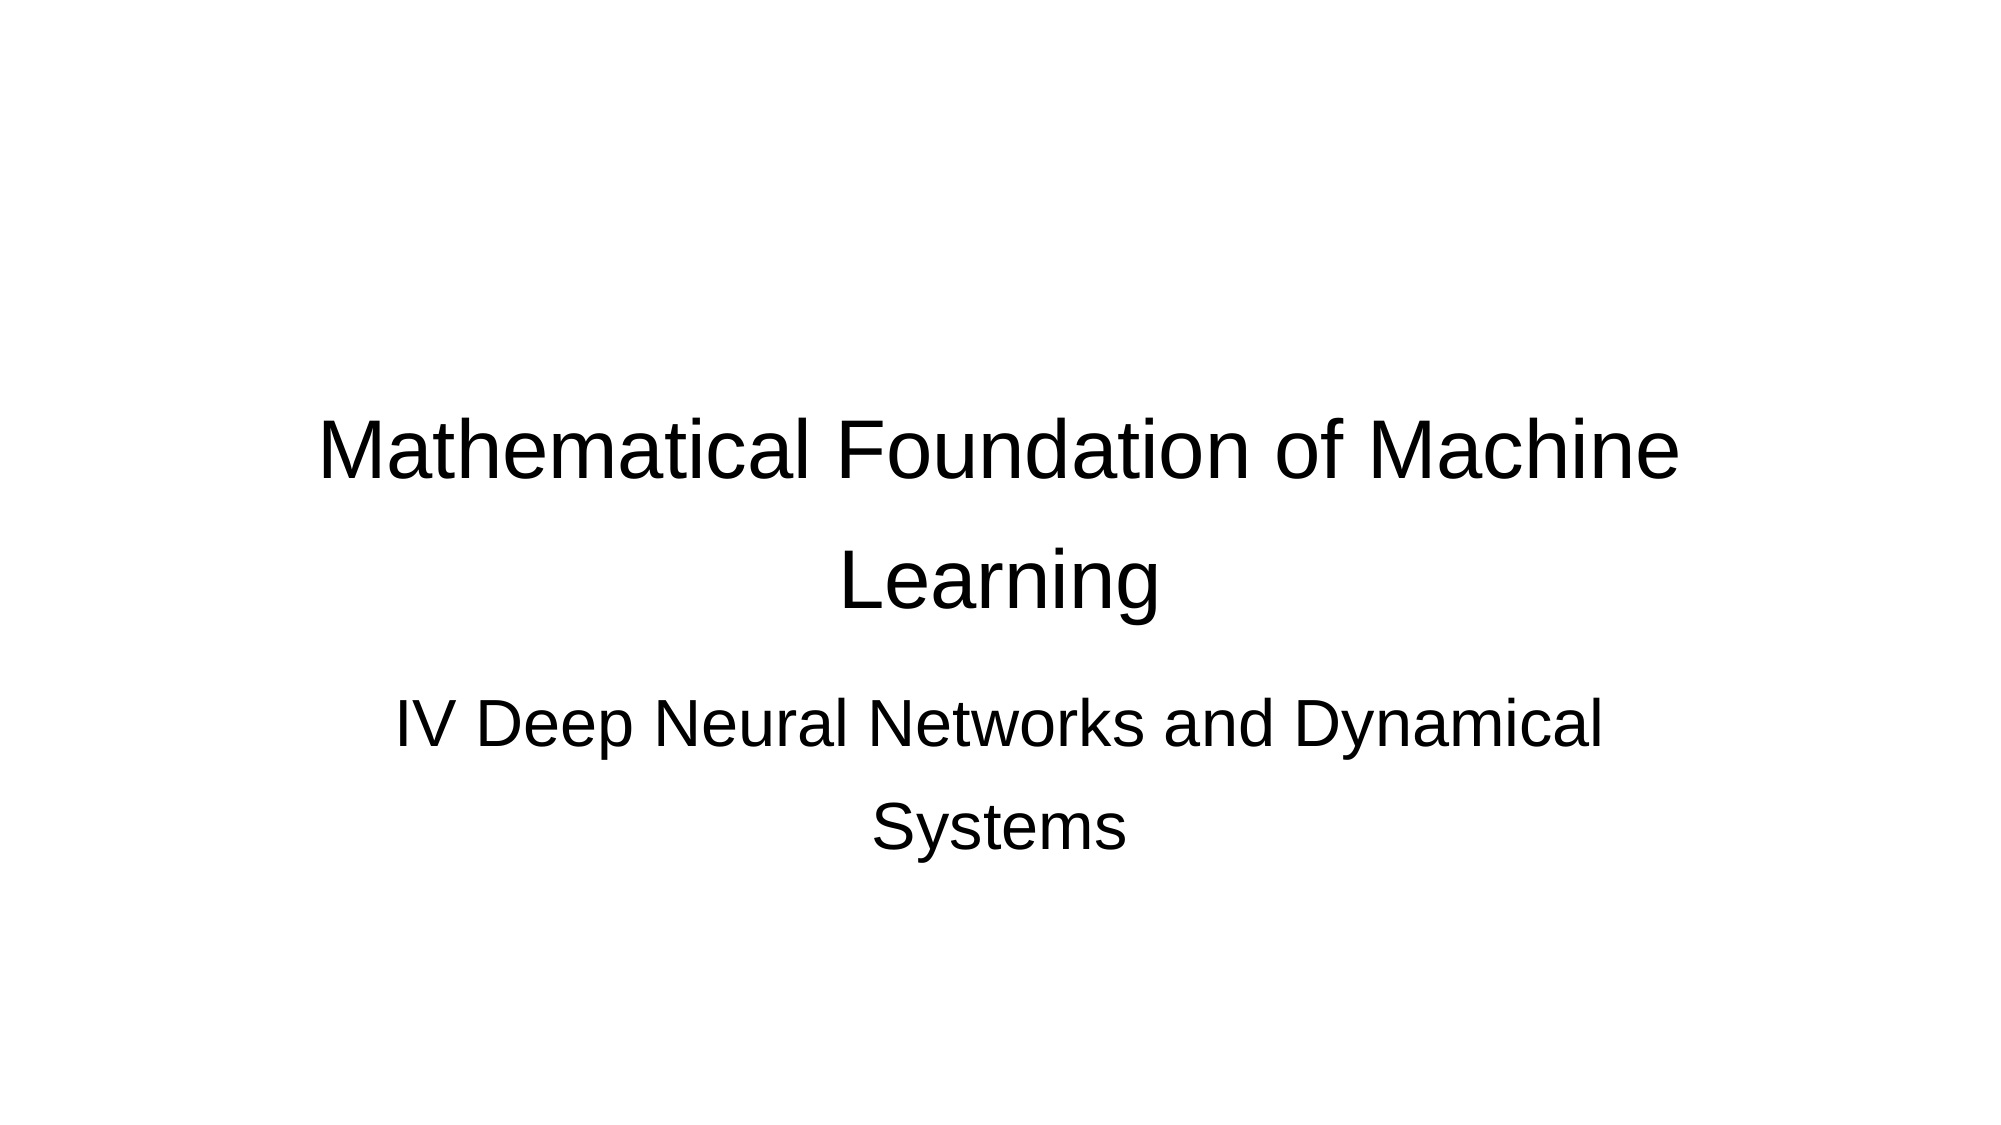

# Mathematical Foundation of Machine Learning
IV Deep Neural Networks and Dynamical Systems